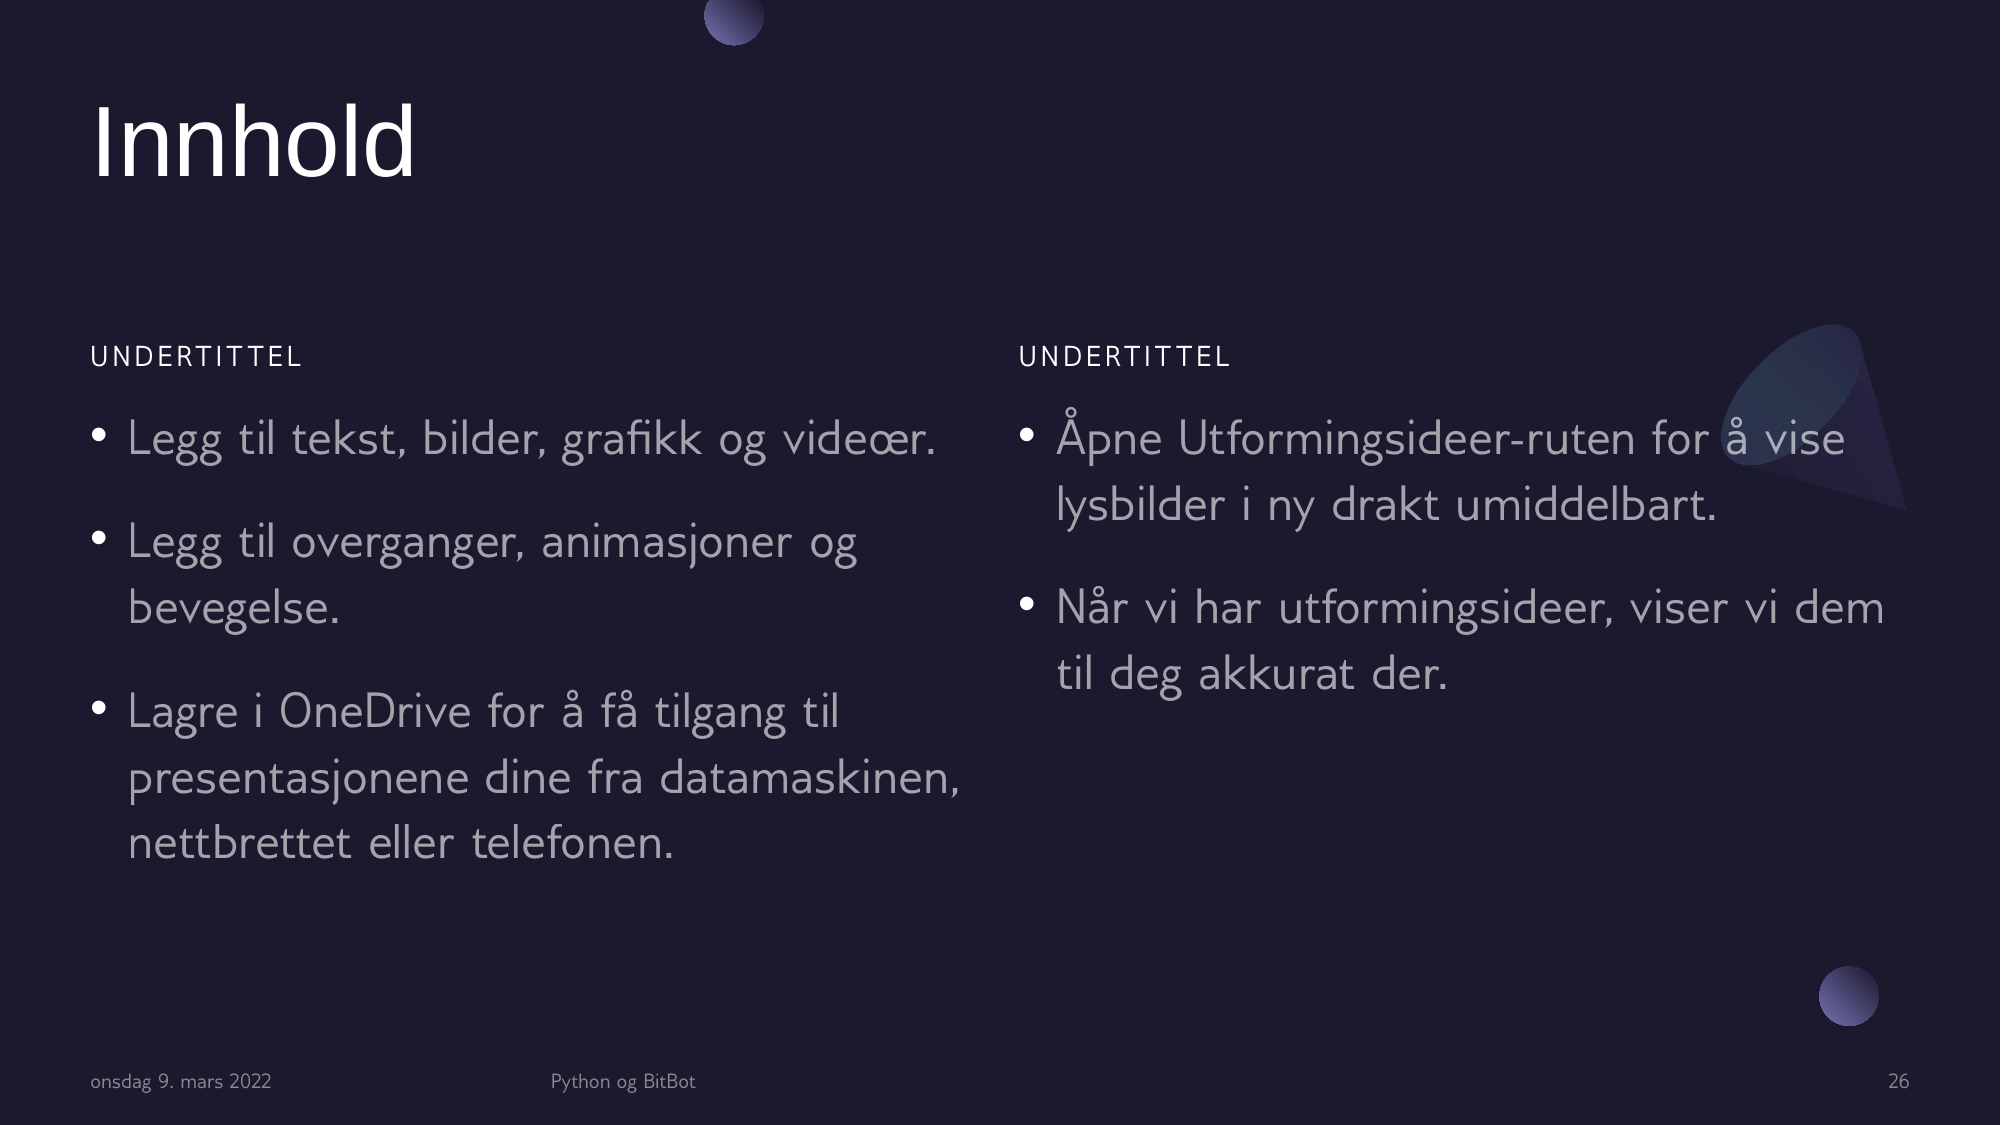

# Innhold
Undertittel
Undertittel

Legg til tekst, bilder, grafikk og videoer.
Legg til overganger, animasjoner og bevegelse.
Lagre i OneDrive for å få tilgang til presentasjonene dine fra datamaskinen, nettbrettet eller telefonen.
Åpne Utformingsideer-ruten for å vise lysbilder i ny drakt umiddelbart.
Når vi har utformingsideer, viser vi dem til deg akkurat der.

onsdag 9. mars 2022
Python og BitBot
26